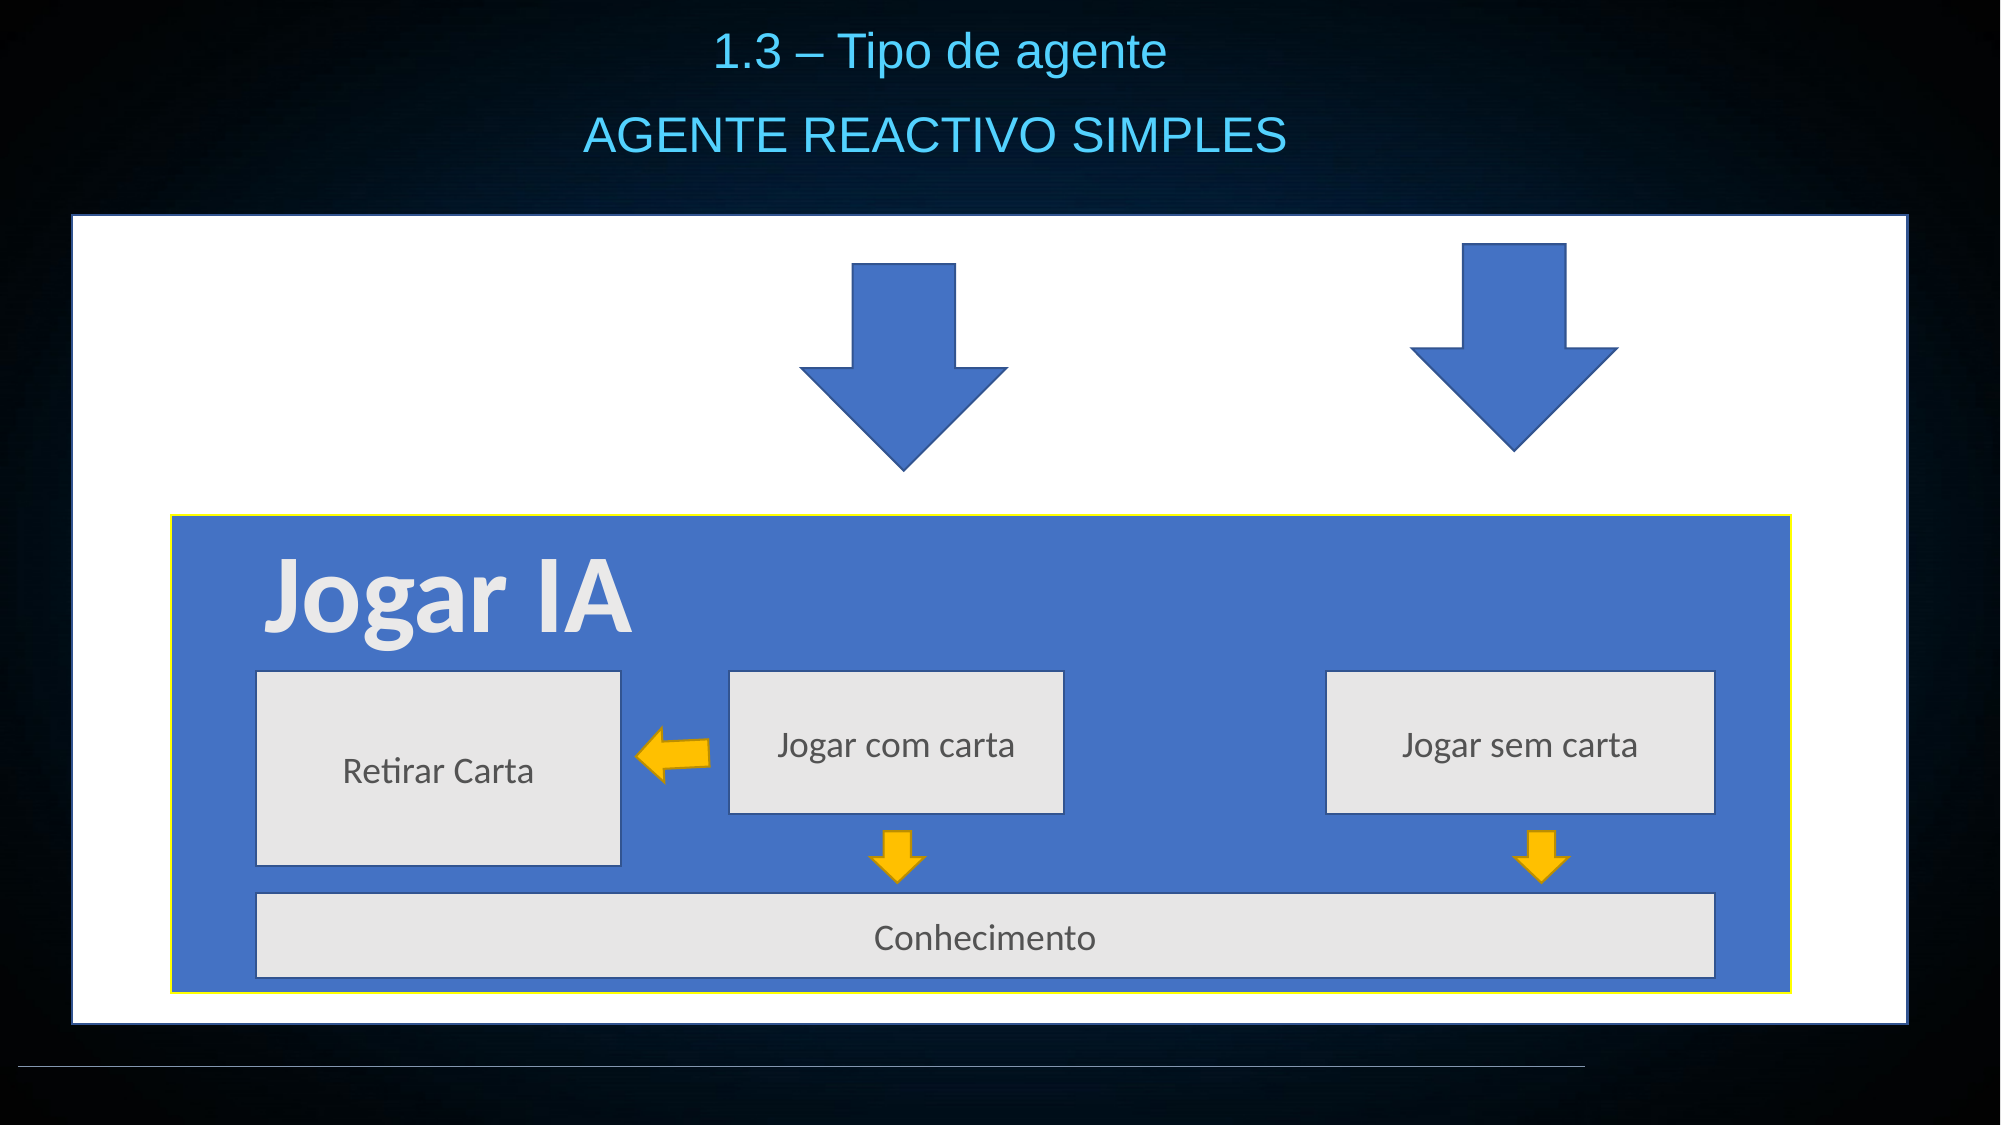

1.3 – Tipo de agente
  AGENTE REACTIVO SIMPLES

Jogar IA

Jogar com carta
Jogar sem carta
Retirar Carta

Conhecimento